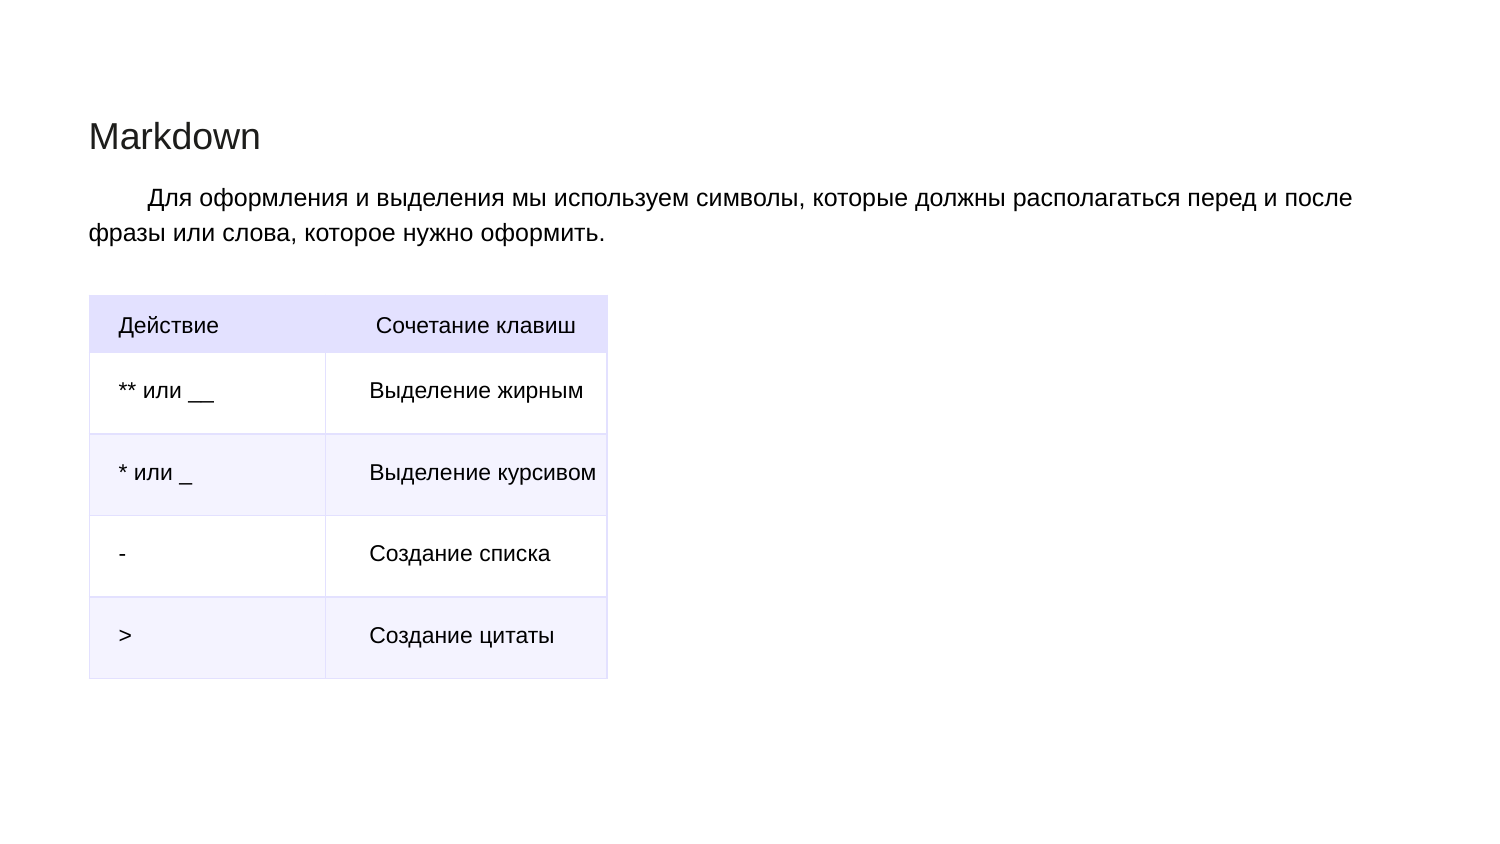

Markdown
Для оформления и выделения мы используем символы, которые должны располагаться перед и после фразы или слова, которое нужно оформить.

| Действие | Сочетание клавиш |
| --- | --- |
| \*\* или \_\_ | Выделение жирным |
| \* или \_ | Выделение курсивом |
| - | Создание списка |
| > | Создание цитаты |